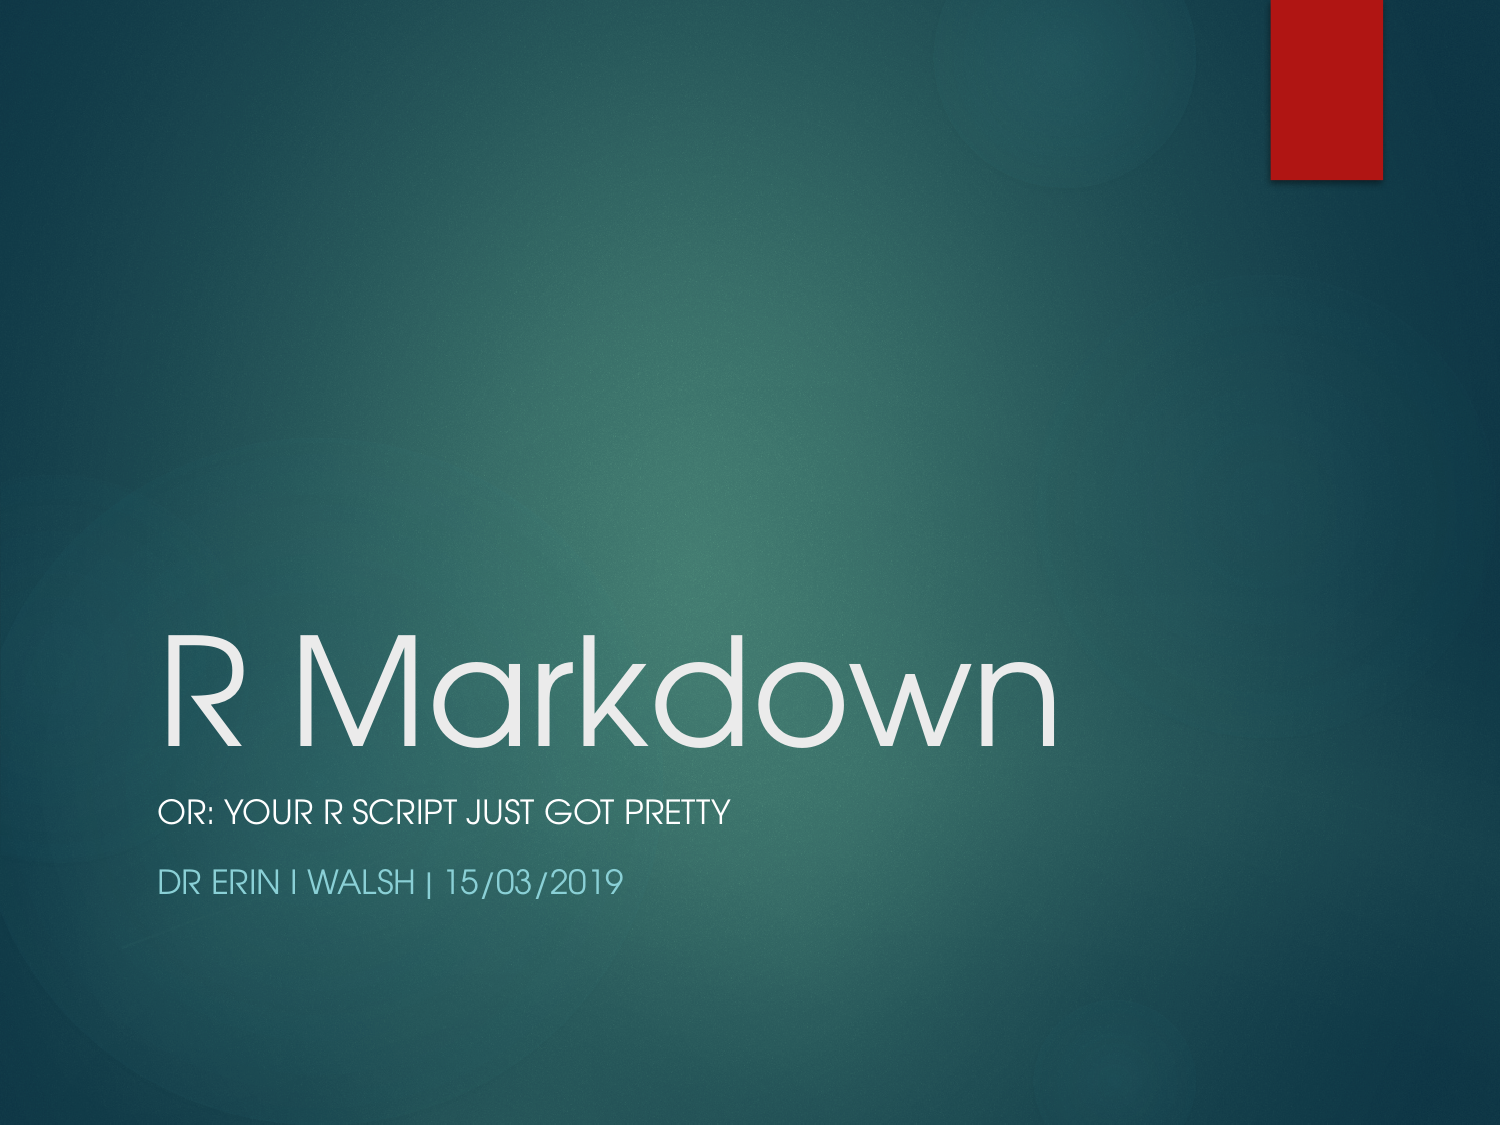

# R Markdown
Or: your r script just got pretty
Dr Erin I walsh | 15/03/2019